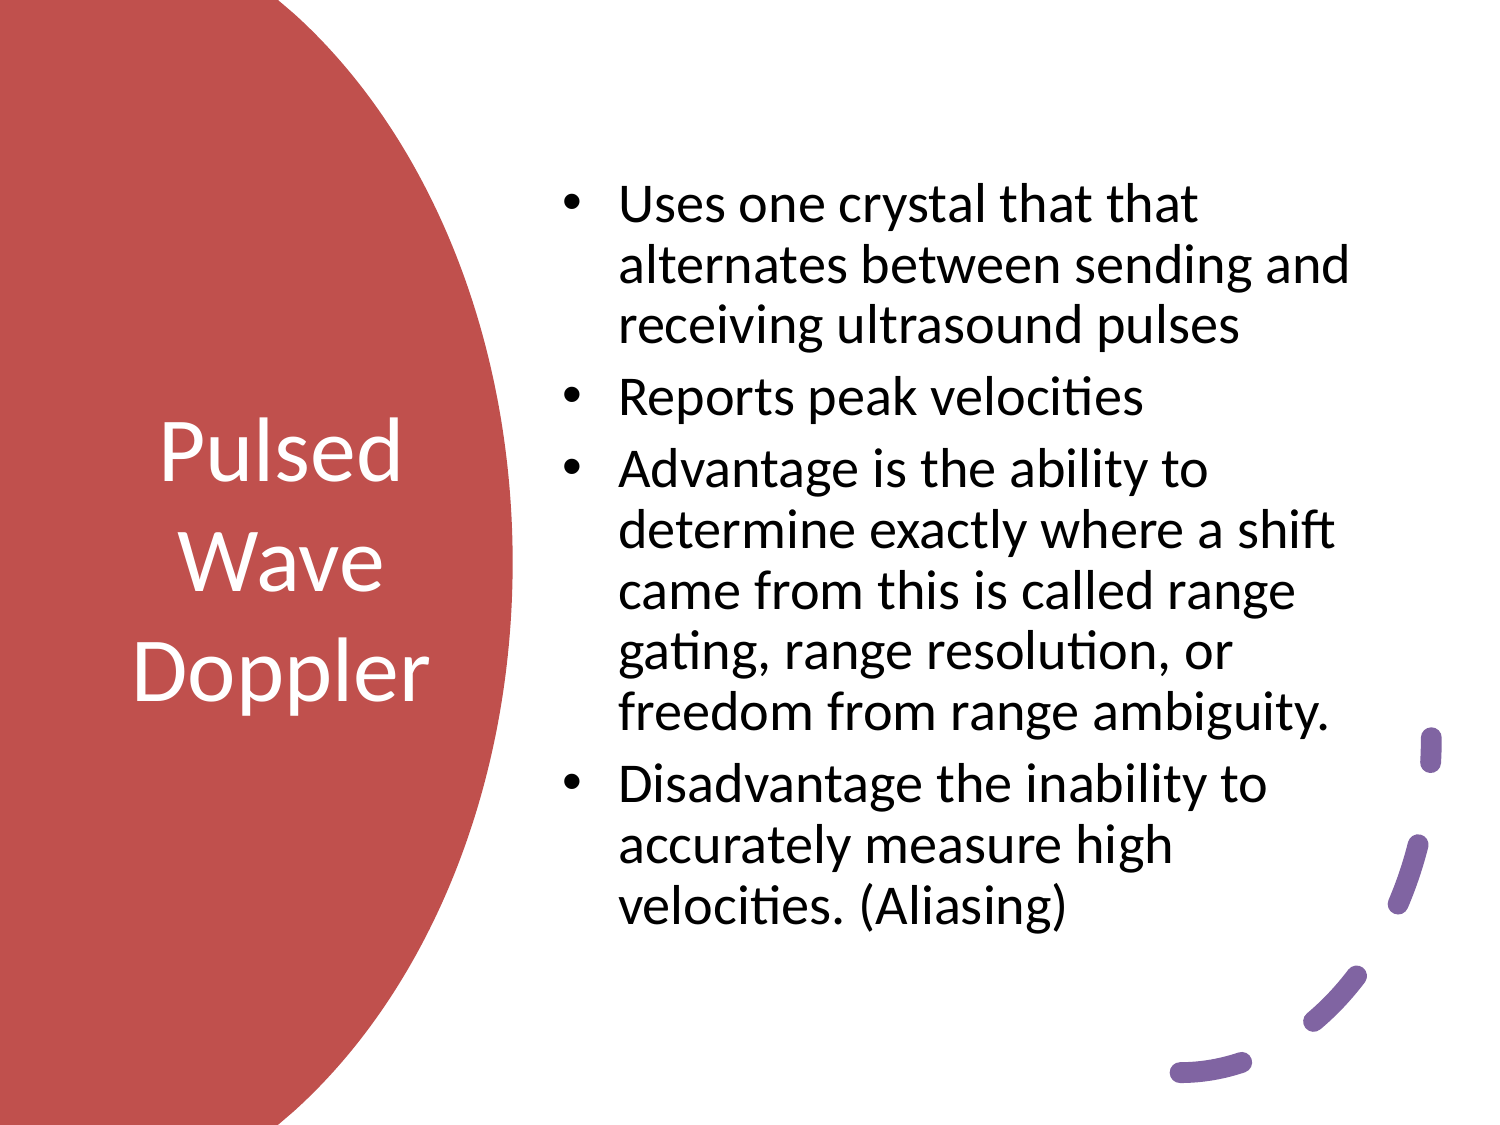

Uses one crystal that that alternates between sending and receiving ultrasound pulses
Reports peak velocities
Advantage is the ability to determine exactly where a shift came from this is called range gating, range resolution, or freedom from range ambiguity.
Disadvantage the inability to accurately measure high velocities. (Aliasing)
# Pulsed Wave Doppler